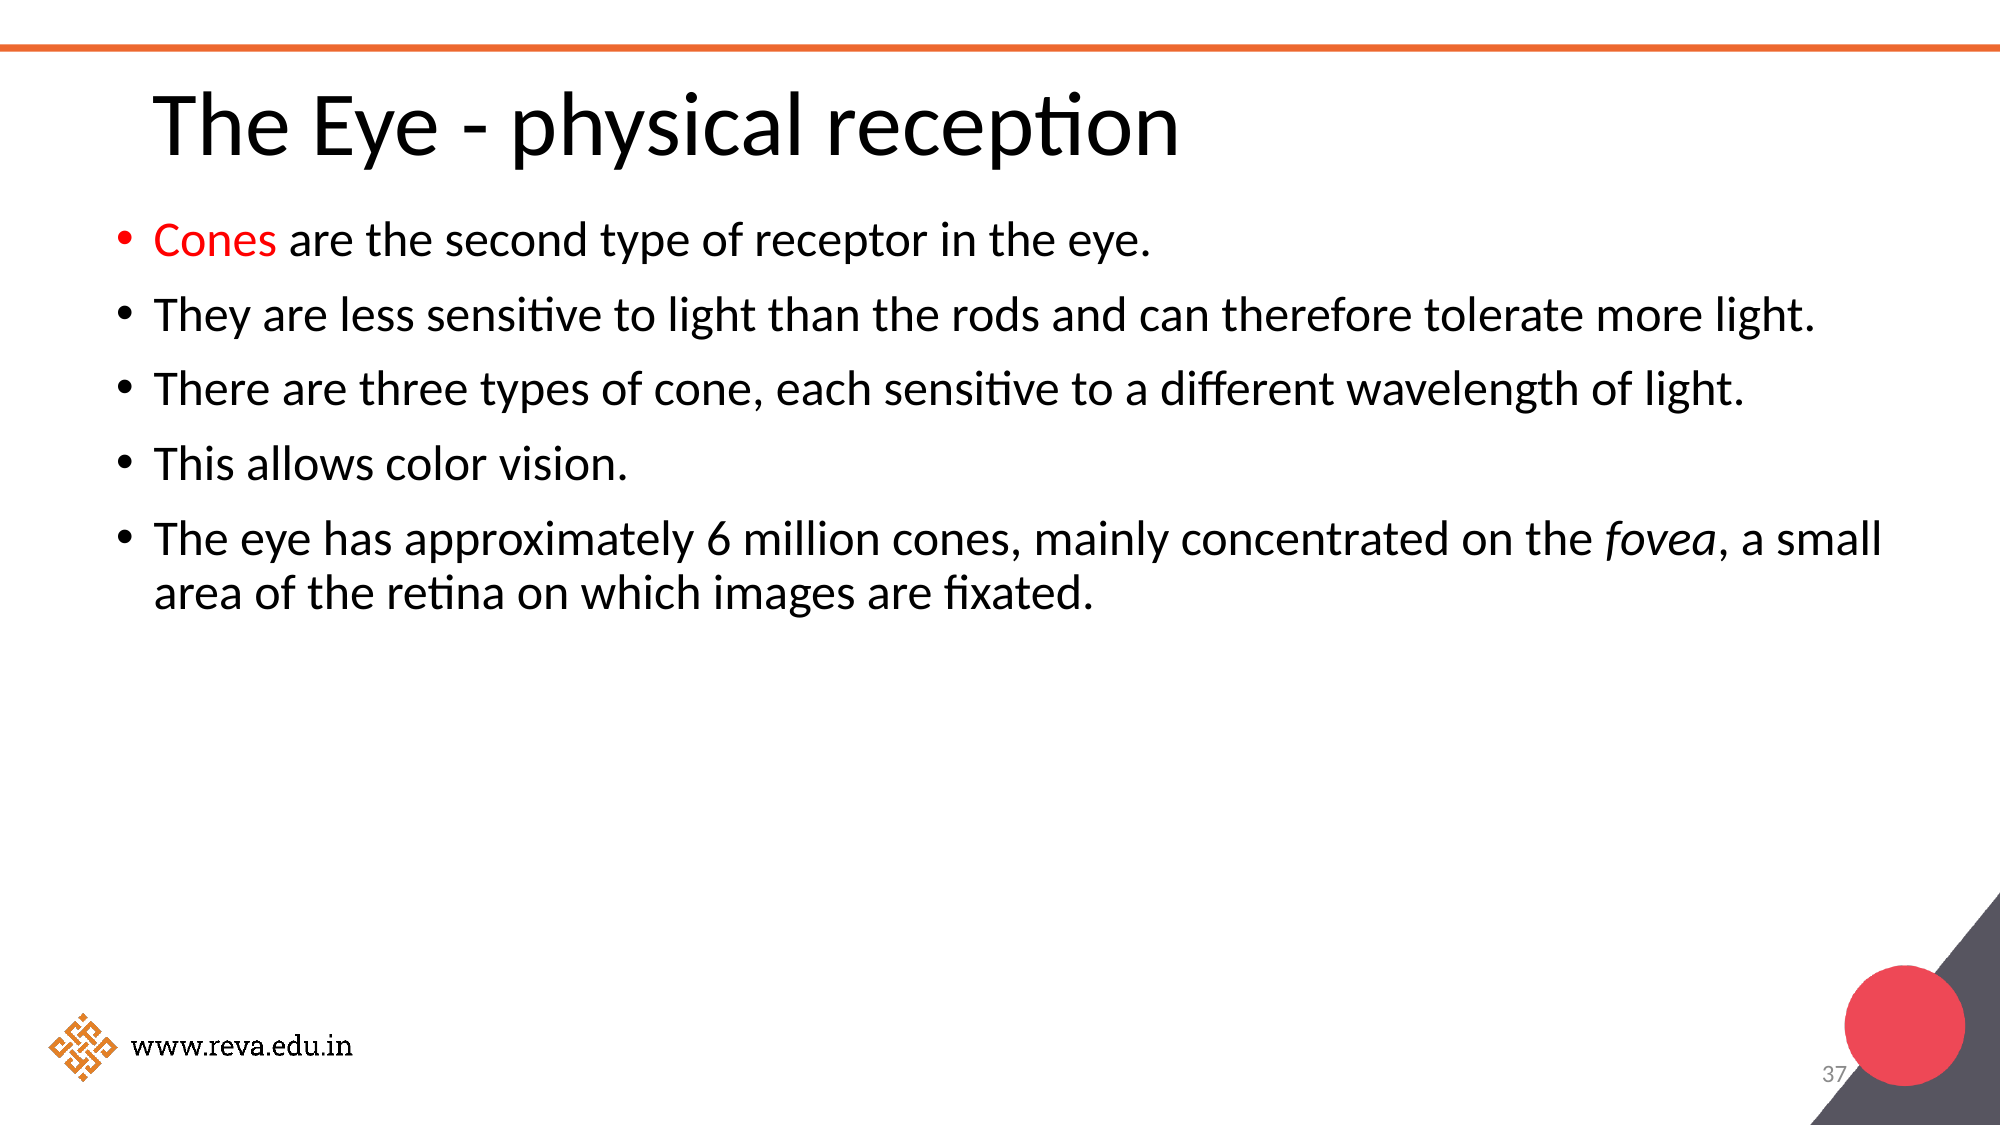

# The Eye - physical reception
Cones are the second type of receptor in the eye.
They are less sensitive to light than the rods and can therefore tolerate more light.
There are three types of cone, each sensitive to a different wavelength of light.
This allows color vision.
The eye has approximately 6 million cones, mainly concentrated on the fovea, a small area of the retina on which images are fixated.
37